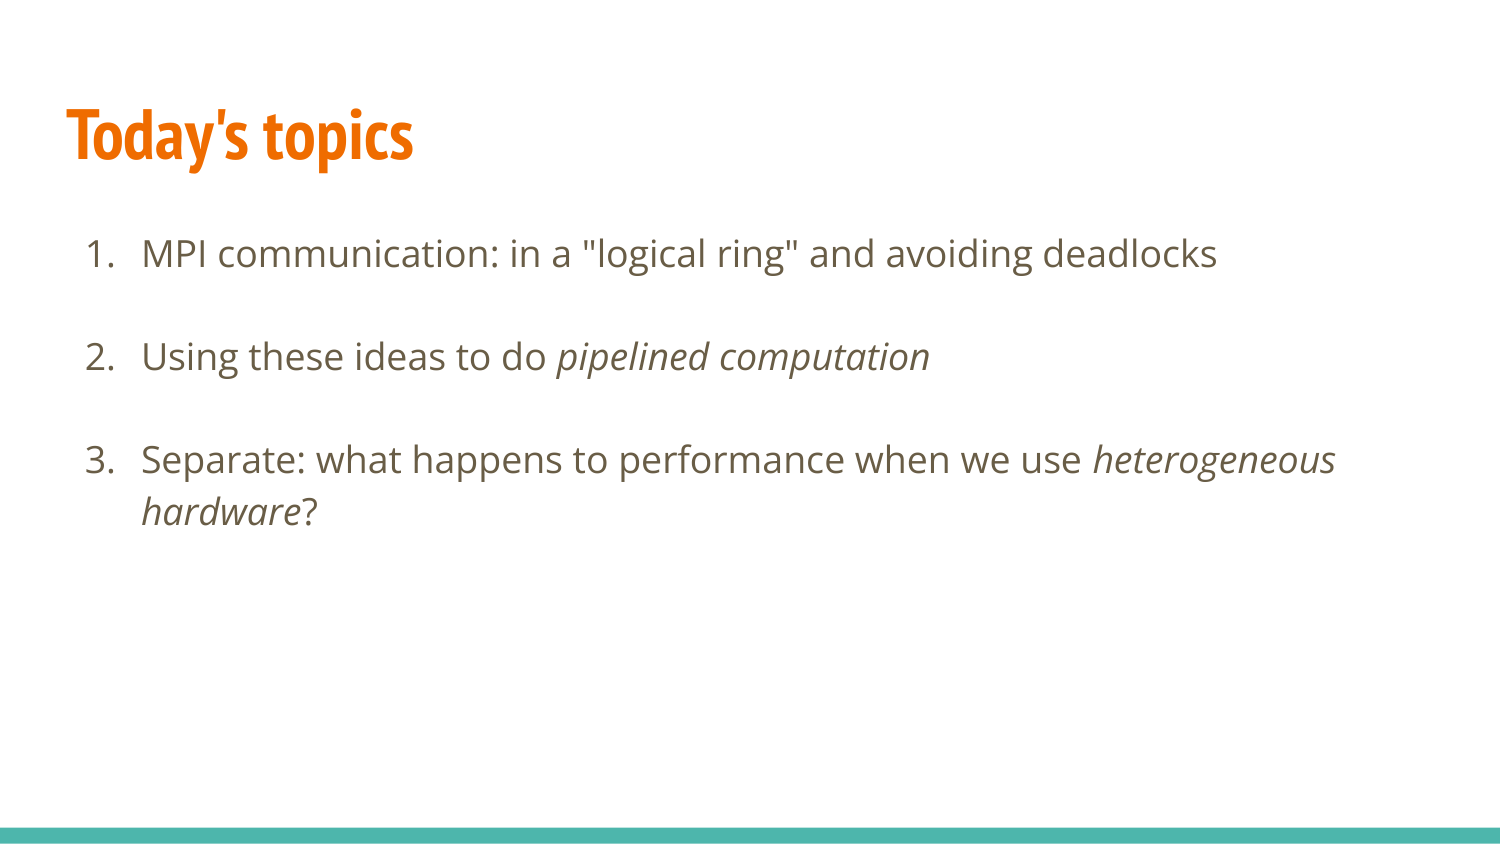

# Today's topics
MPI communication: in a "logical ring" and avoiding deadlocks

Using these ideas to do pipelined computation

Separate: what happens to performance when we use heterogeneous hardware?